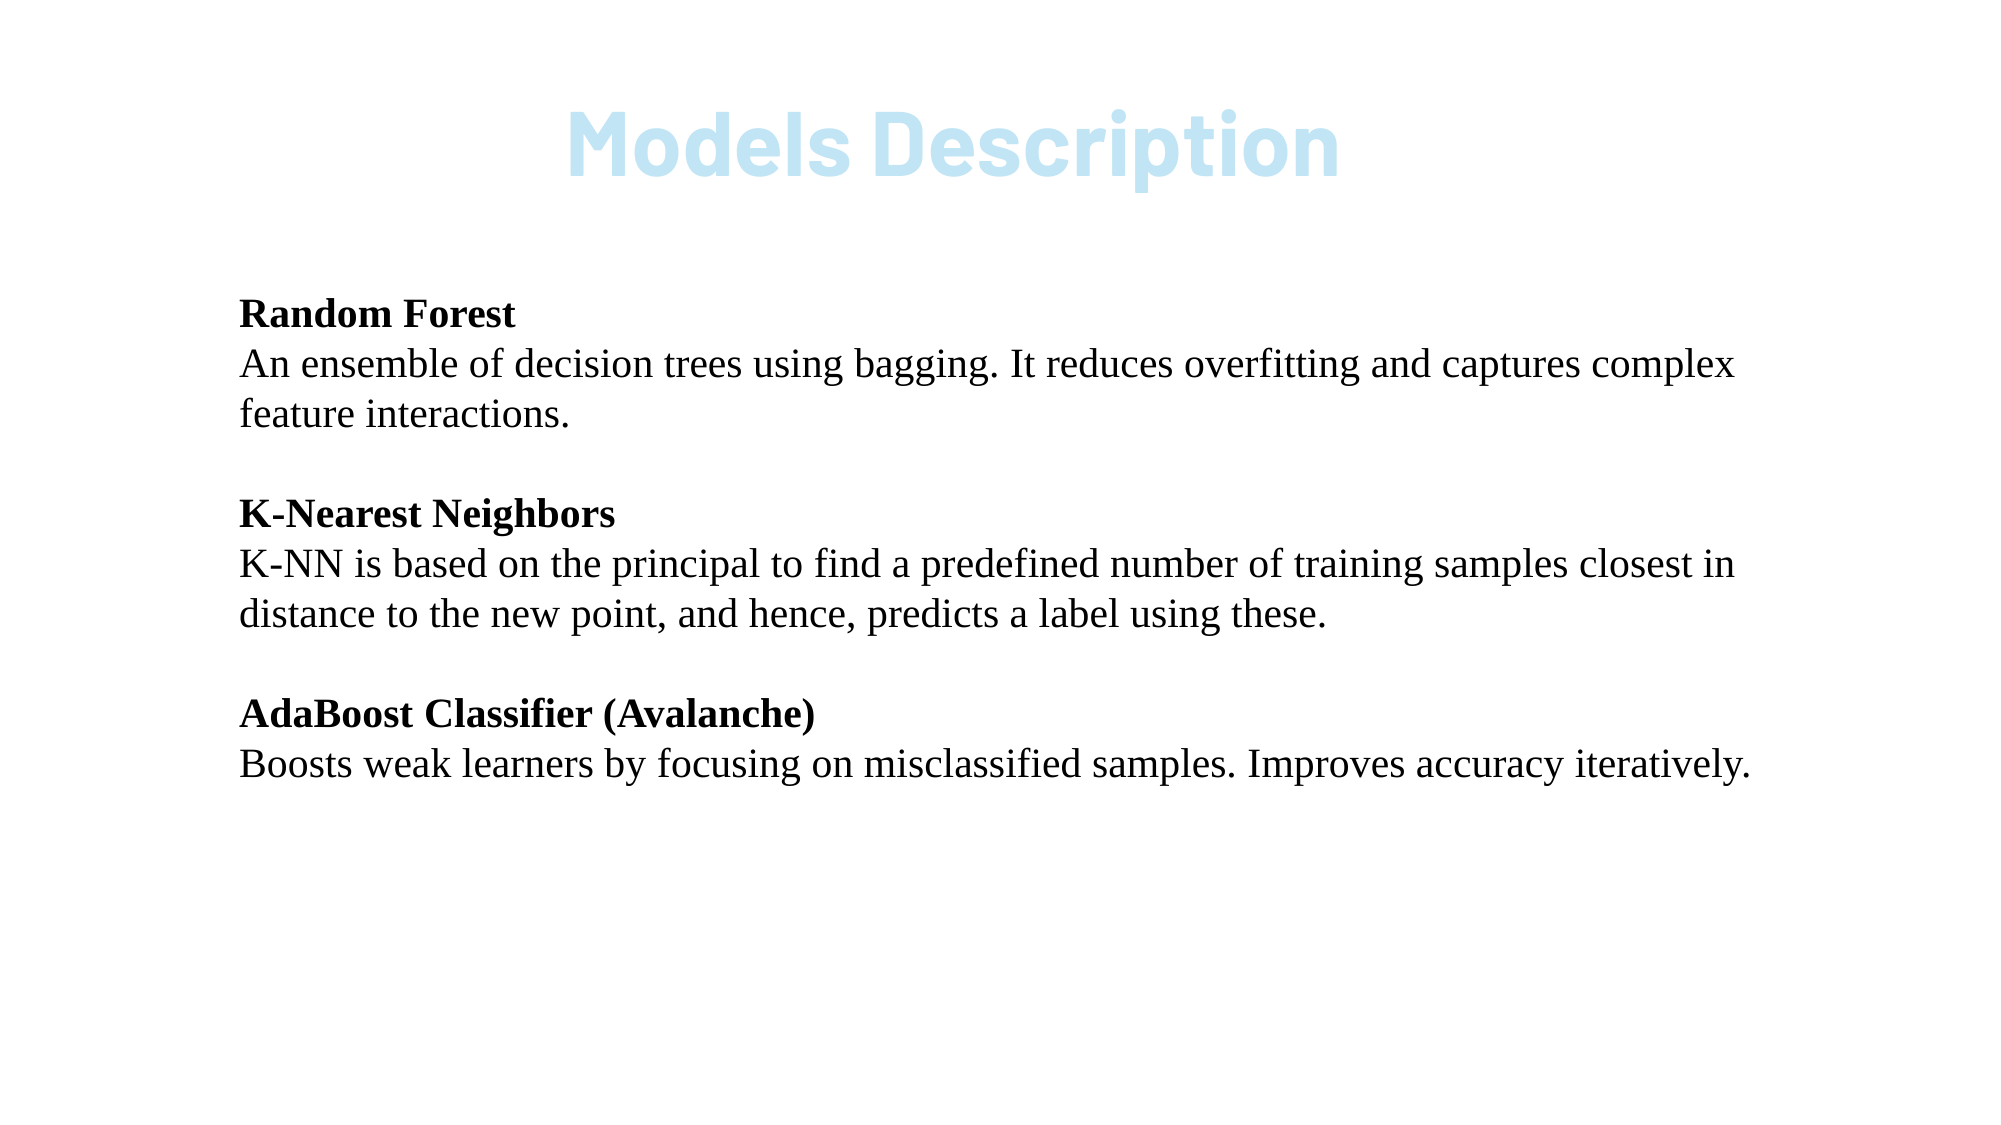

Models Description
Random Forest
An ensemble of decision trees using bagging. It reduces overfitting and captures complex feature interactions.

K-Nearest Neighbors
K-NN is based on the principal to find a predefined number of training samples closest in distance to the new point, and hence, predicts a label using these.

AdaBoost Classifier (Avalanche)
Boosts weak learners by focusing on misclassified samples. Improves accuracy iteratively.